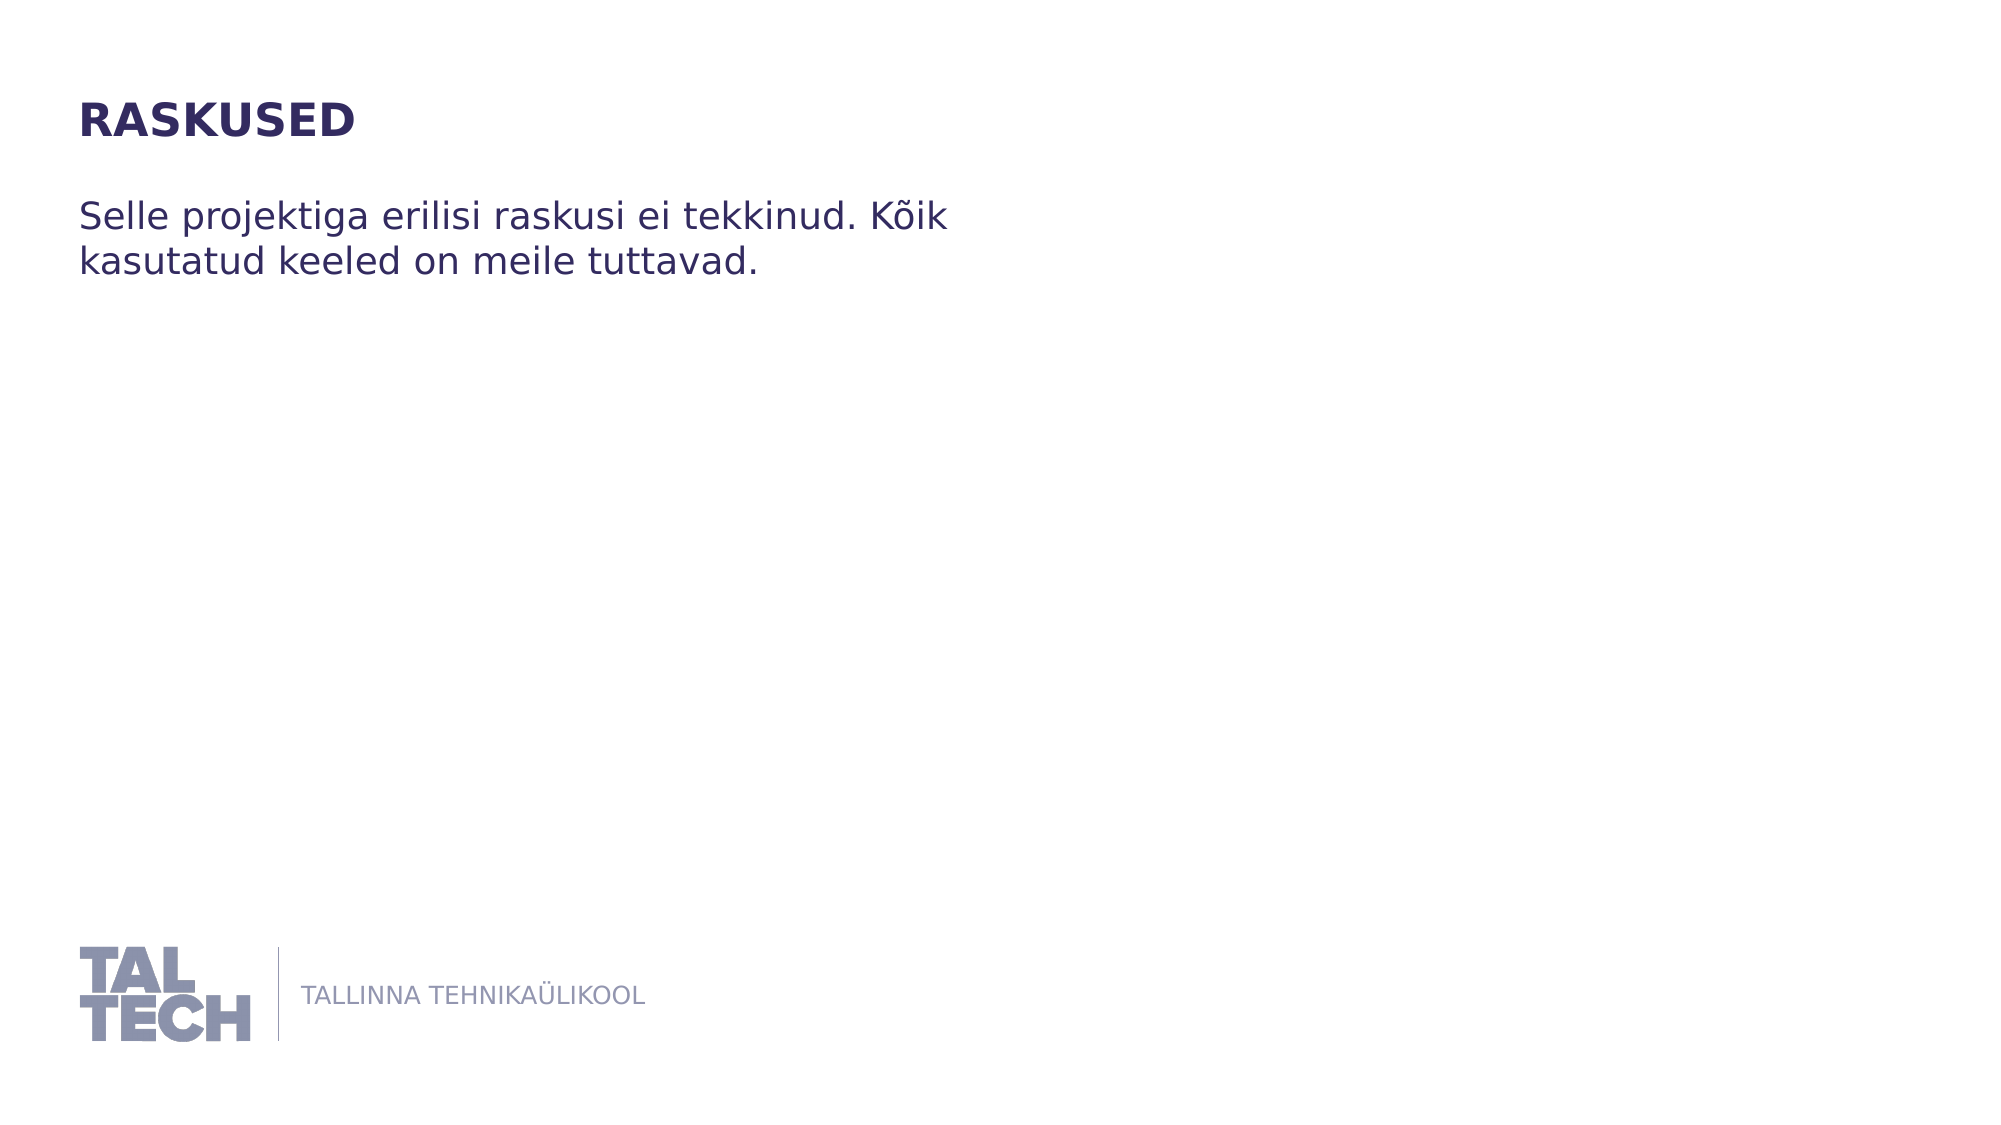

Raskused

Selle projektiga erilisi raskusi ei tekkinud. Kõik kasutatud keeled on meile tuttavad.